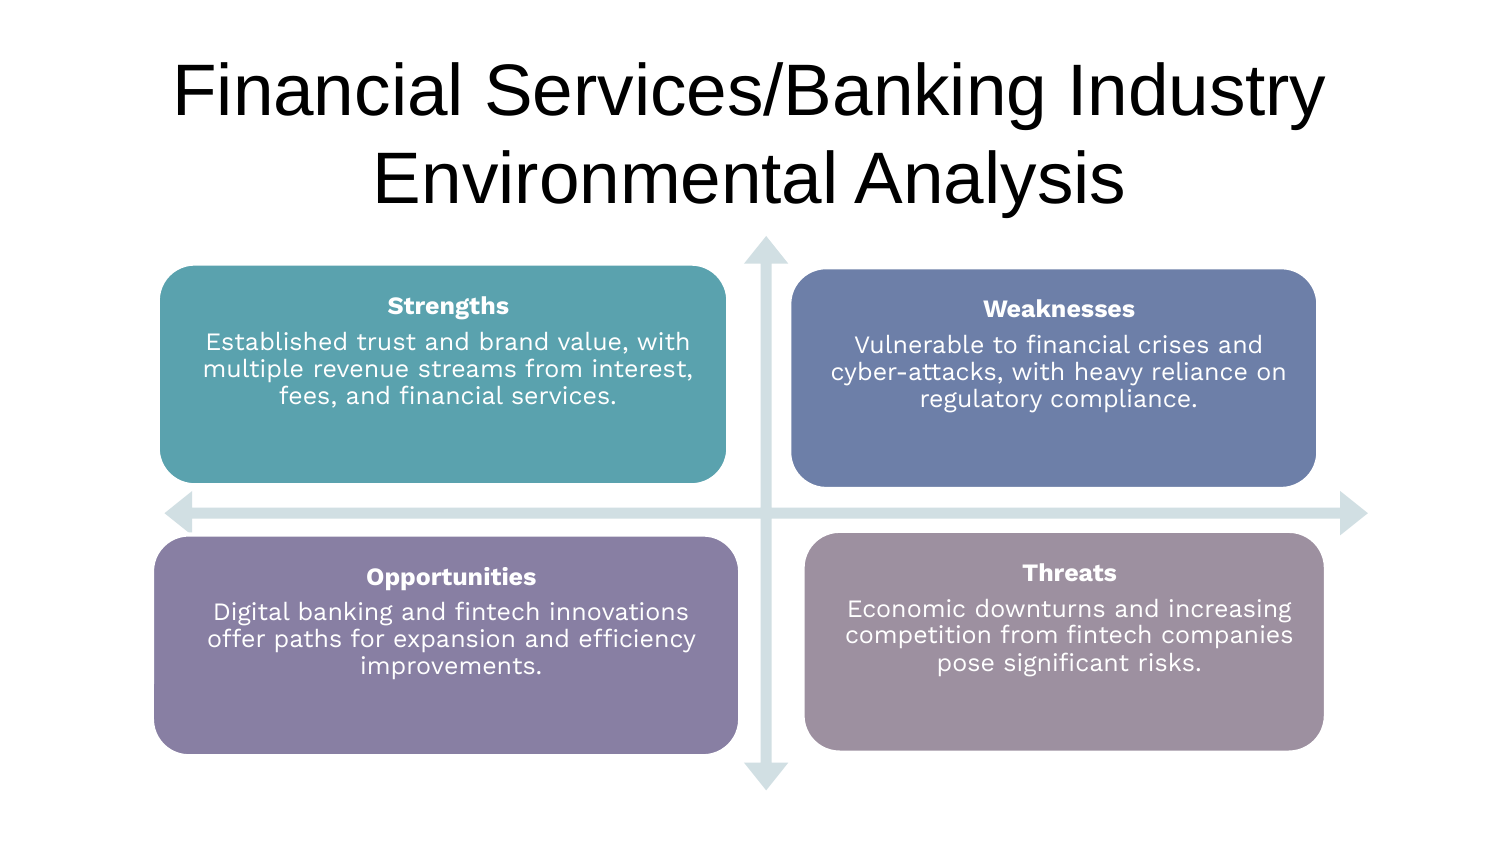

Financial Services/Banking Industry Environmental Analysis
Strengths
Established trust and brand value, with multiple revenue streams from interest, fees, and financial services.
Weaknesses
Vulnerable to financial crises and cyber-attacks, with heavy reliance on regulatory compliance.
Opportunities
Digital banking and fintech innovations offer paths for expansion and efficiency improvements.
Threats
Economic downturns and increasing competition from fintech companies pose significant risks.